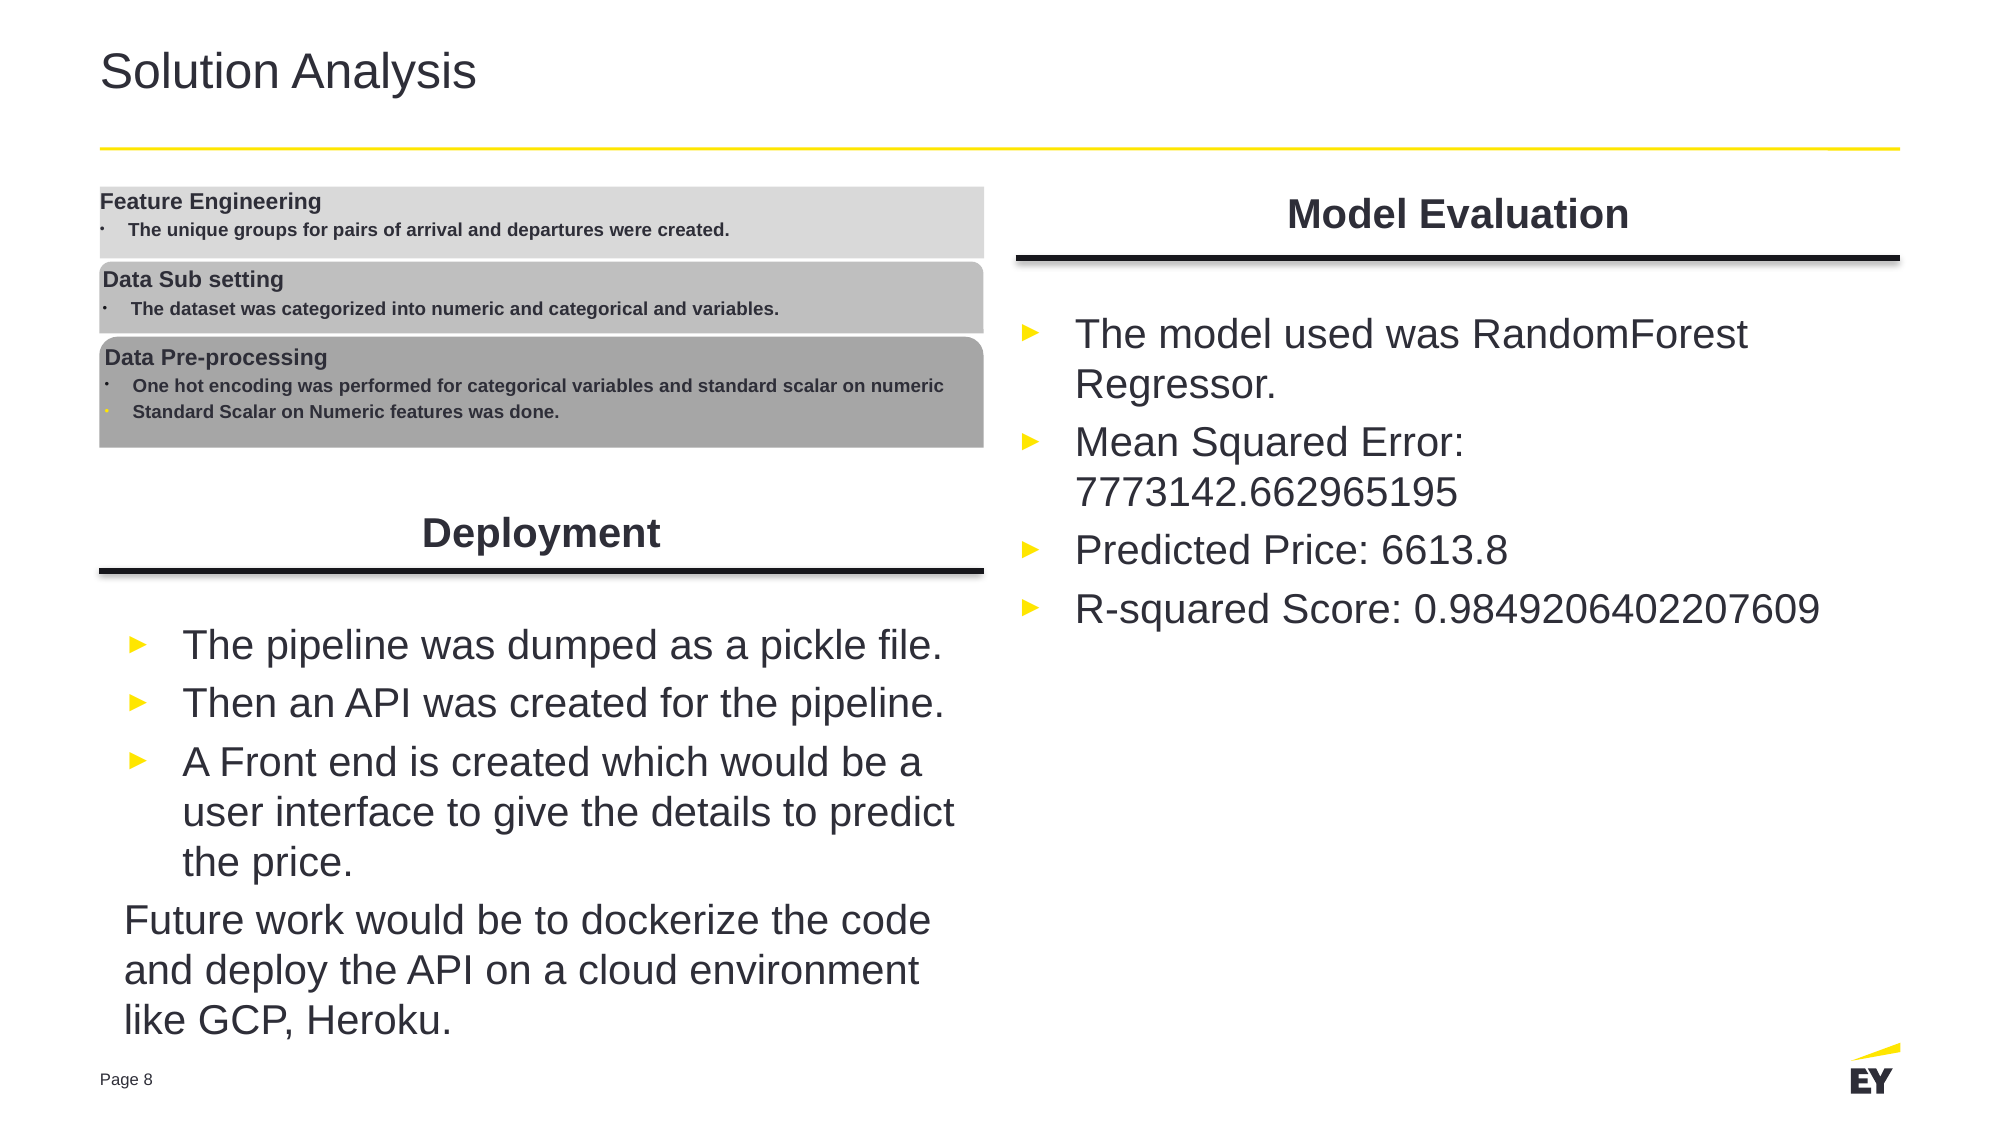

# Solution Analysis
Feature Engineering
The unique groups for pairs of arrival and departures were created.
Model Evaluation
Data Sub setting
The dataset was categorized into numeric and categorical and variables.
The model used was RandomForest Regressor.
Mean Squared Error: 7773142.662965195
Predicted Price: 6613.8
R-squared Score: 0.9849206402207609

Data Pre-processing
One hot encoding was performed for categorical variables and standard scalar on numeric
Standard Scalar on Numeric features was done.
Deployment
The pipeline was dumped as a pickle file.
Then an API was created for the pipeline.
A Front end is created which would be a user interface to give the details to predict the price.
Future work would be to dockerize the code and deploy the API on a cloud environment like GCP, Heroku.